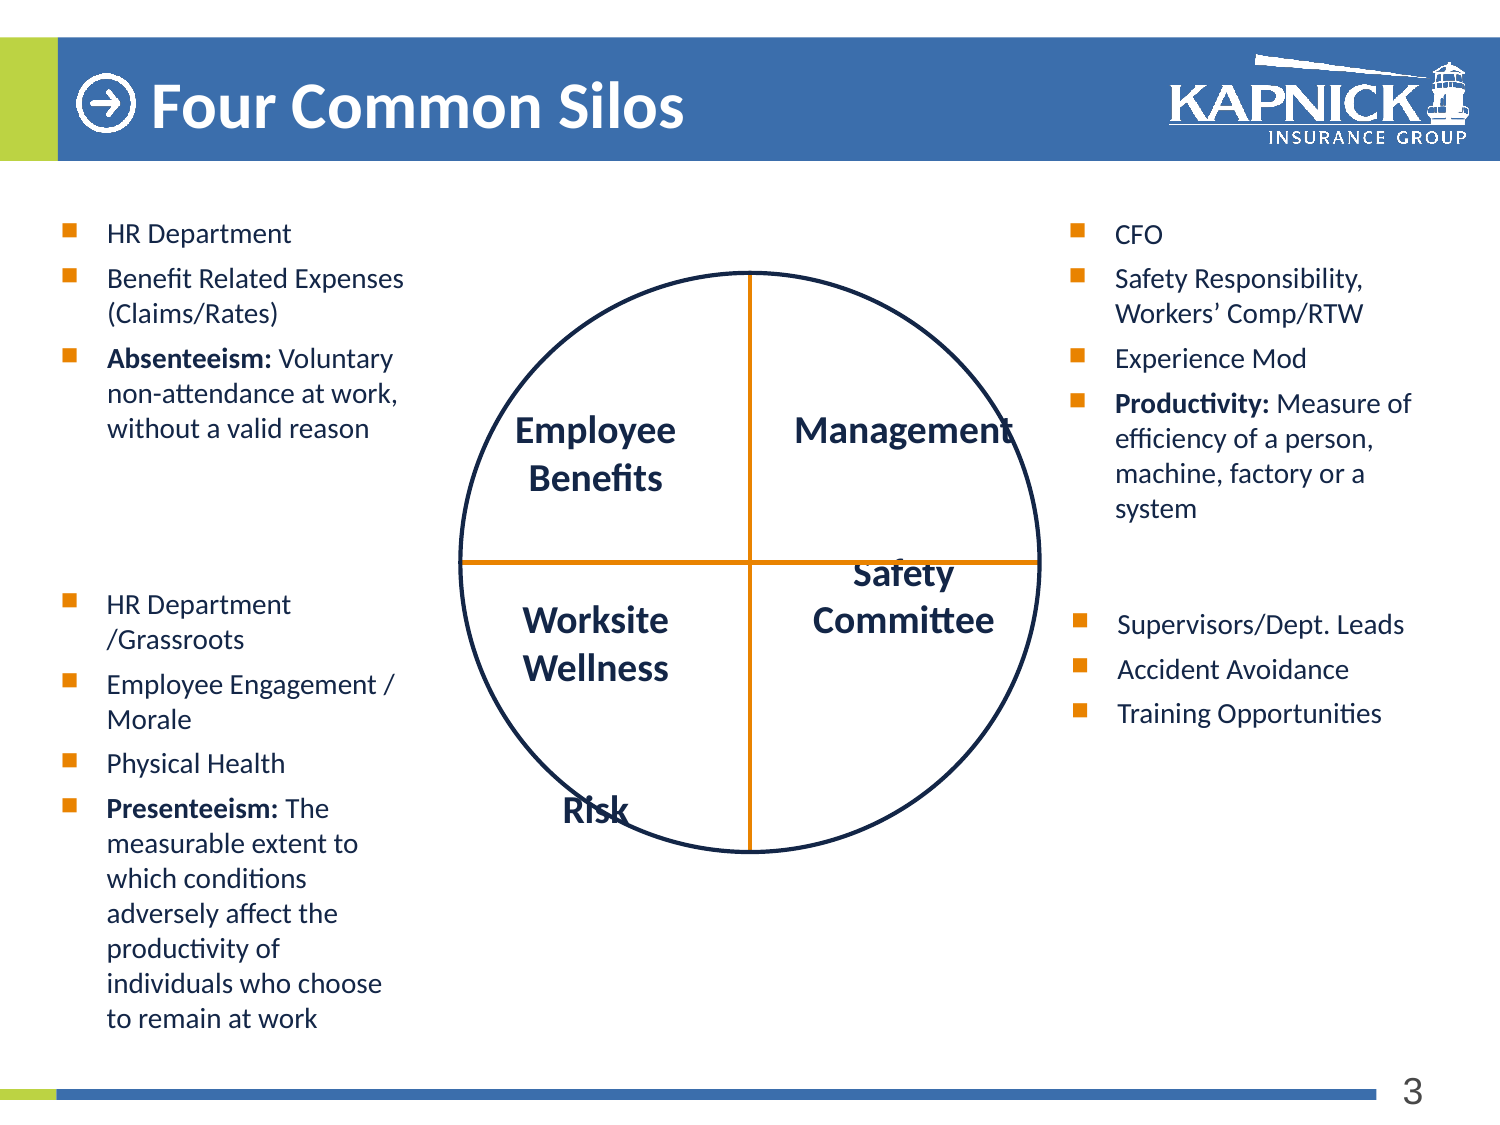

# Four Common Silos
HR Department
Benefit Related Expenses  (Claims/Rates)
Absenteeism: Voluntary non-attendance at work, without a valid reason
CFO
Safety Responsibility, Workers’ Comp/RTW
Experience Mod
Productivity: Measure of efficiency of a person, machine, factory or a system

Employee
Benefits

Worksite
Wellness

Risk
Management

Safety
Committee
HR Department /Grassroots
Employee Engagement / Morale
Physical Health
Presenteeism: The measurable extent to which conditions adversely affect the productivity of individuals who choose to remain at work
Supervisors/Dept. Leads
Accident Avoidance
Training Opportunities